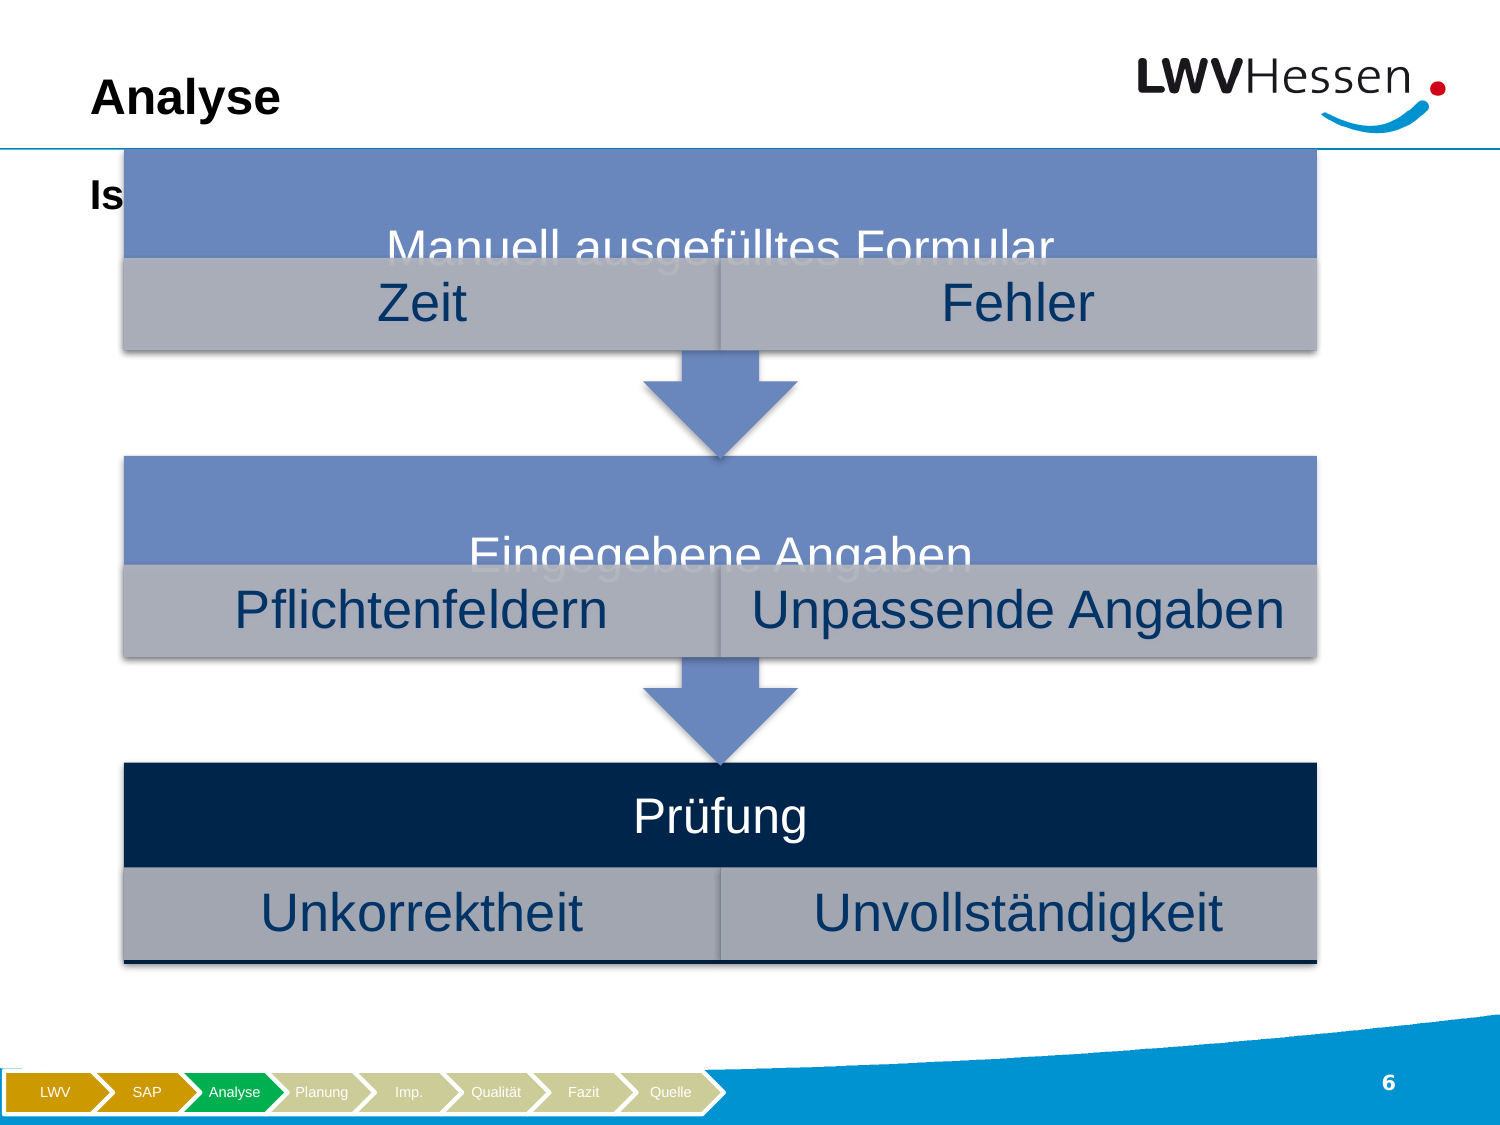

Analyse
Ist-Analyse und Projektbegründung
Prüfung
Unkorrektheit
Unvollständigkeit
Eingegebene Angaben
Pflichtenfeldern
Unpassende Angaben
Manuell ausgefülltes Formular
Zeit
Fehler
LWV
SAP
Analyse
Planung
Imp.
Qualität
Fazit
Quelle